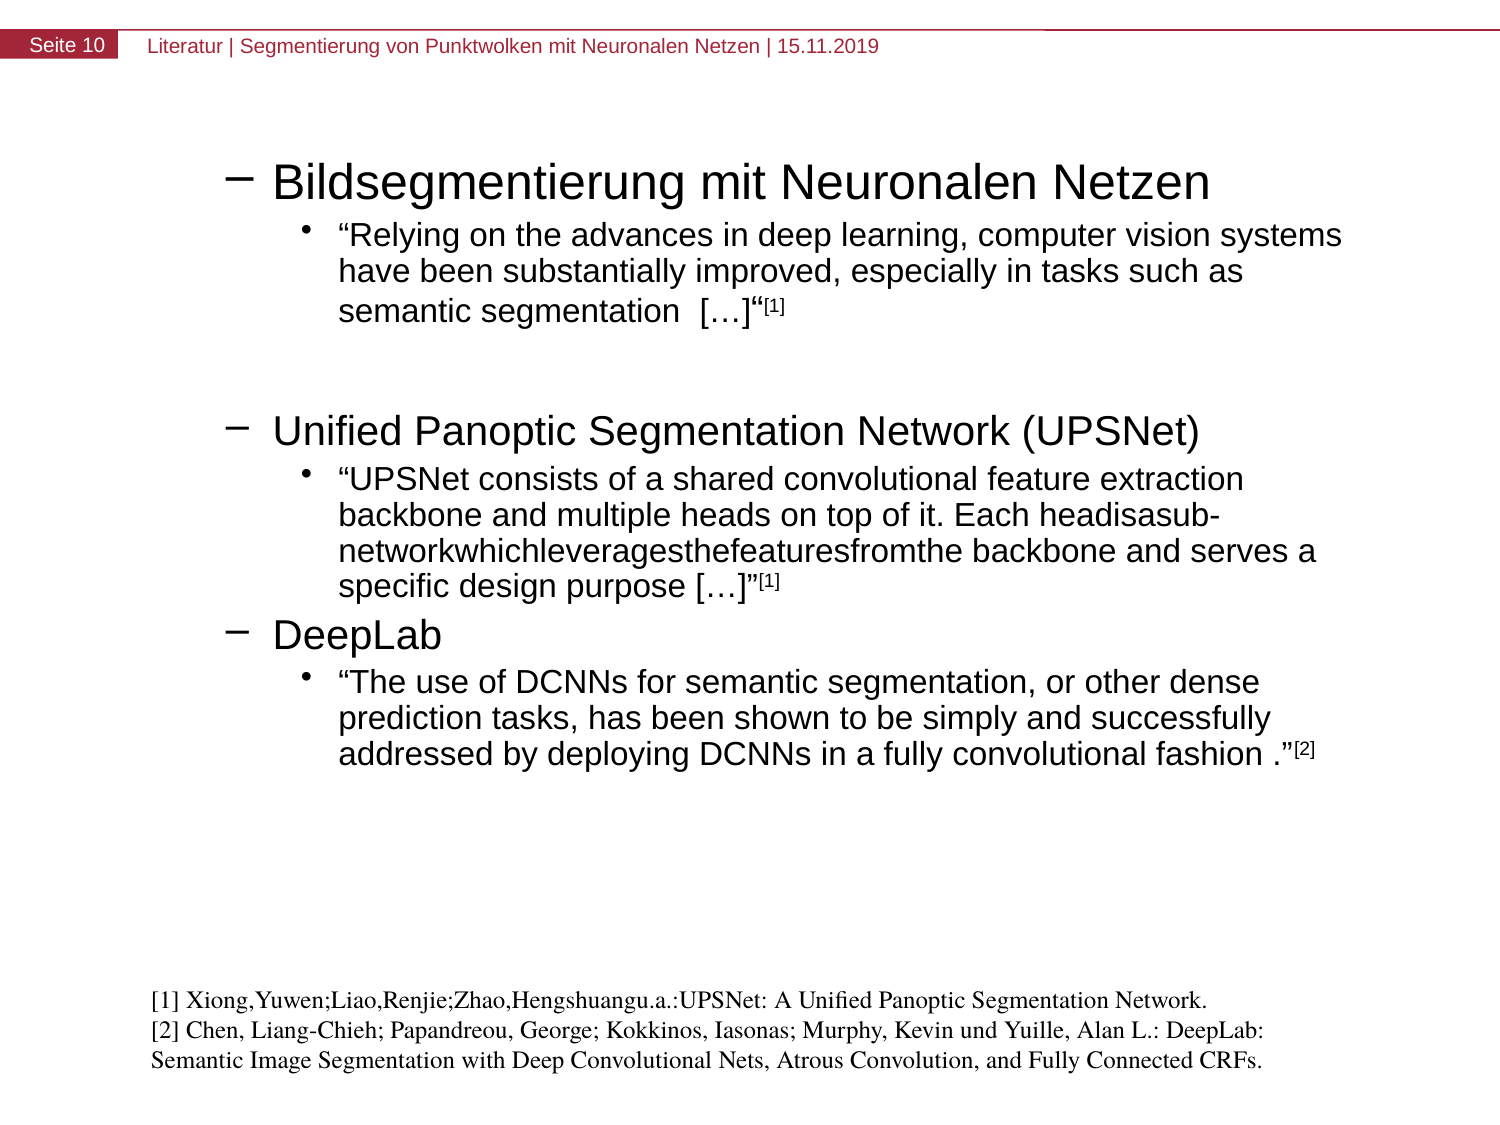

#
Bildsegmentierung mit Neuronalen Netzen
“Relying on the advances in deep learning, computer vision systems have been substantially improved, especially in tasks such as semantic segmentation  […]“[1]

Unified Panoptic Segmentation Network (UPSNet)
“UPSNet consists of a shared convolutional feature extraction backbone and multiple heads on top of it. Each headisasub-networkwhichleveragesthefeaturesfromthe backbone and serves a speciﬁc design purpose […]”[1]
DeepLab
“The use of DCNNs for semantic segmentation, or other dense prediction tasks, has been shown to be simply and successfully addressed by deploying DCNNs in a fully convolutional fashion .”[2]

[1] Xiong,Yuwen;Liao,Renjie;Zhao,Hengshuangu.a.:UPSNet: A Uniﬁed Panoptic Segmentation Network.
[2] Chen, Liang-Chieh; Papandreou, George; Kokkinos, Iasonas; Murphy, Kevin und Yuille, Alan L.: DeepLab: Semantic Image Segmentation with Deep Convolutional Nets, Atrous Convolution, and Fully Connected CRFs.